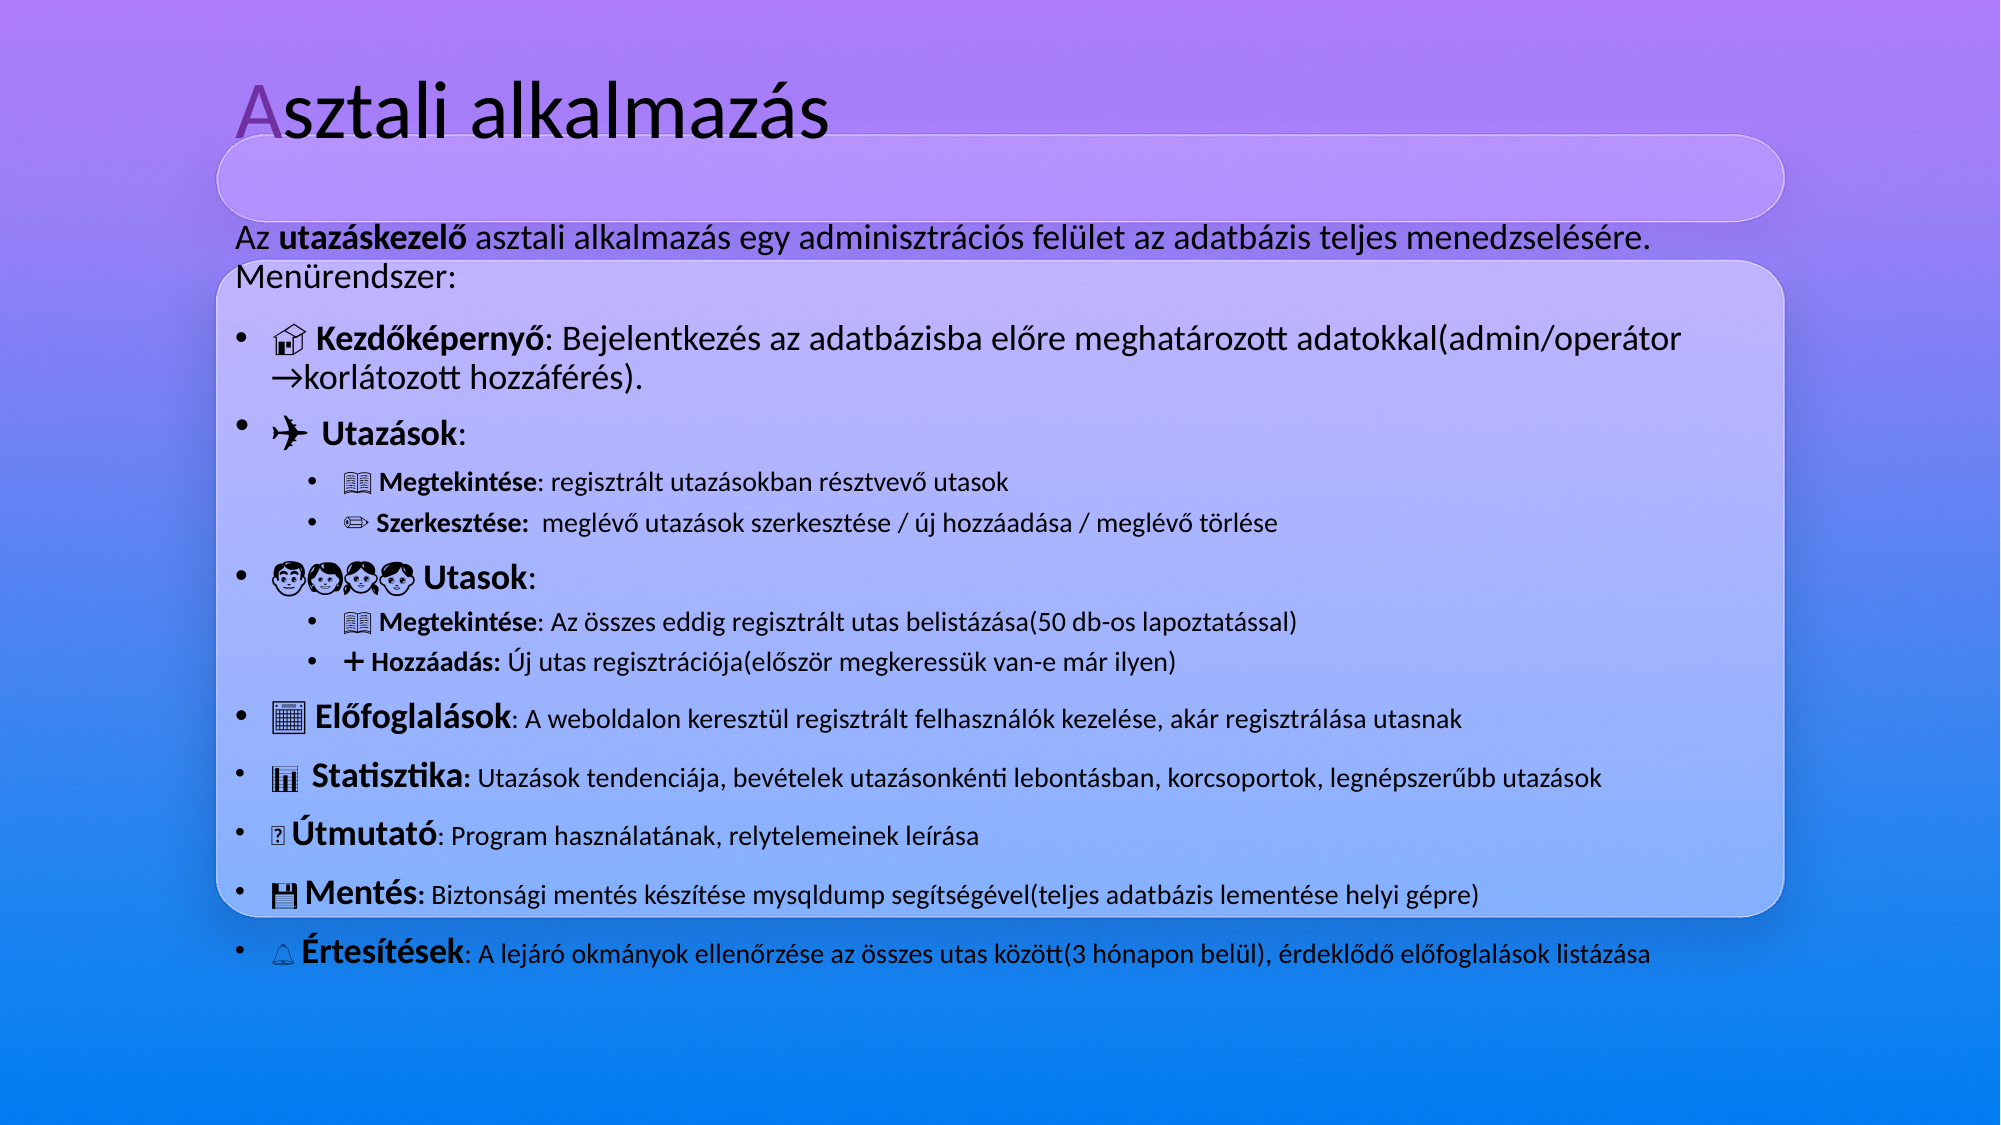

# Asztali alkalmazás
Az utazáskezelő asztali alkalmazás egy adminisztrációs felület az adatbázis teljes menedzselésére.
Menürendszer:
🏠 Kezdőképernyő: Bejelentkezés az adatbázisba előre meghatározott adatokkal(admin/operátor →korlátozott hozzáférés).
✈️ Utazások:
📖 Megtekintése: regisztrált utazásokban résztvevő utasok
✏️ Szerkesztése:  meglévő utazások szerkesztése / új hozzáadása / meglévő törlése
👨‍👩‍👧‍👦 Utasok:
📖 Megtekintése: Az összes eddig regisztrált utas belistázása(50 db-os lapoztatással)
➕ Hozzáadás: Új utas regisztrációja(először megkeressük van-e már ilyen)
📅 Előfoglalások: A weboldalon keresztül regisztrált felhasználók kezelése, akár regisztrálása utasnak
📊  Statisztika: Utazások tendenciája, bevételek utazásonkénti lebontásban, korcsoportok, legnépszerűbb utazások
🧭 Útmutató: Program használatának, relytelemeinek leírása
💾 Mentés: Biztonsági mentés készítése mysqldump segítségével(teljes adatbázis lementése helyi gépre)
🔔 Értesítések: A lejáró okmányok ellenőrzése az összes utas között(3 hónapon belül), érdeklődő előfoglalások listázása